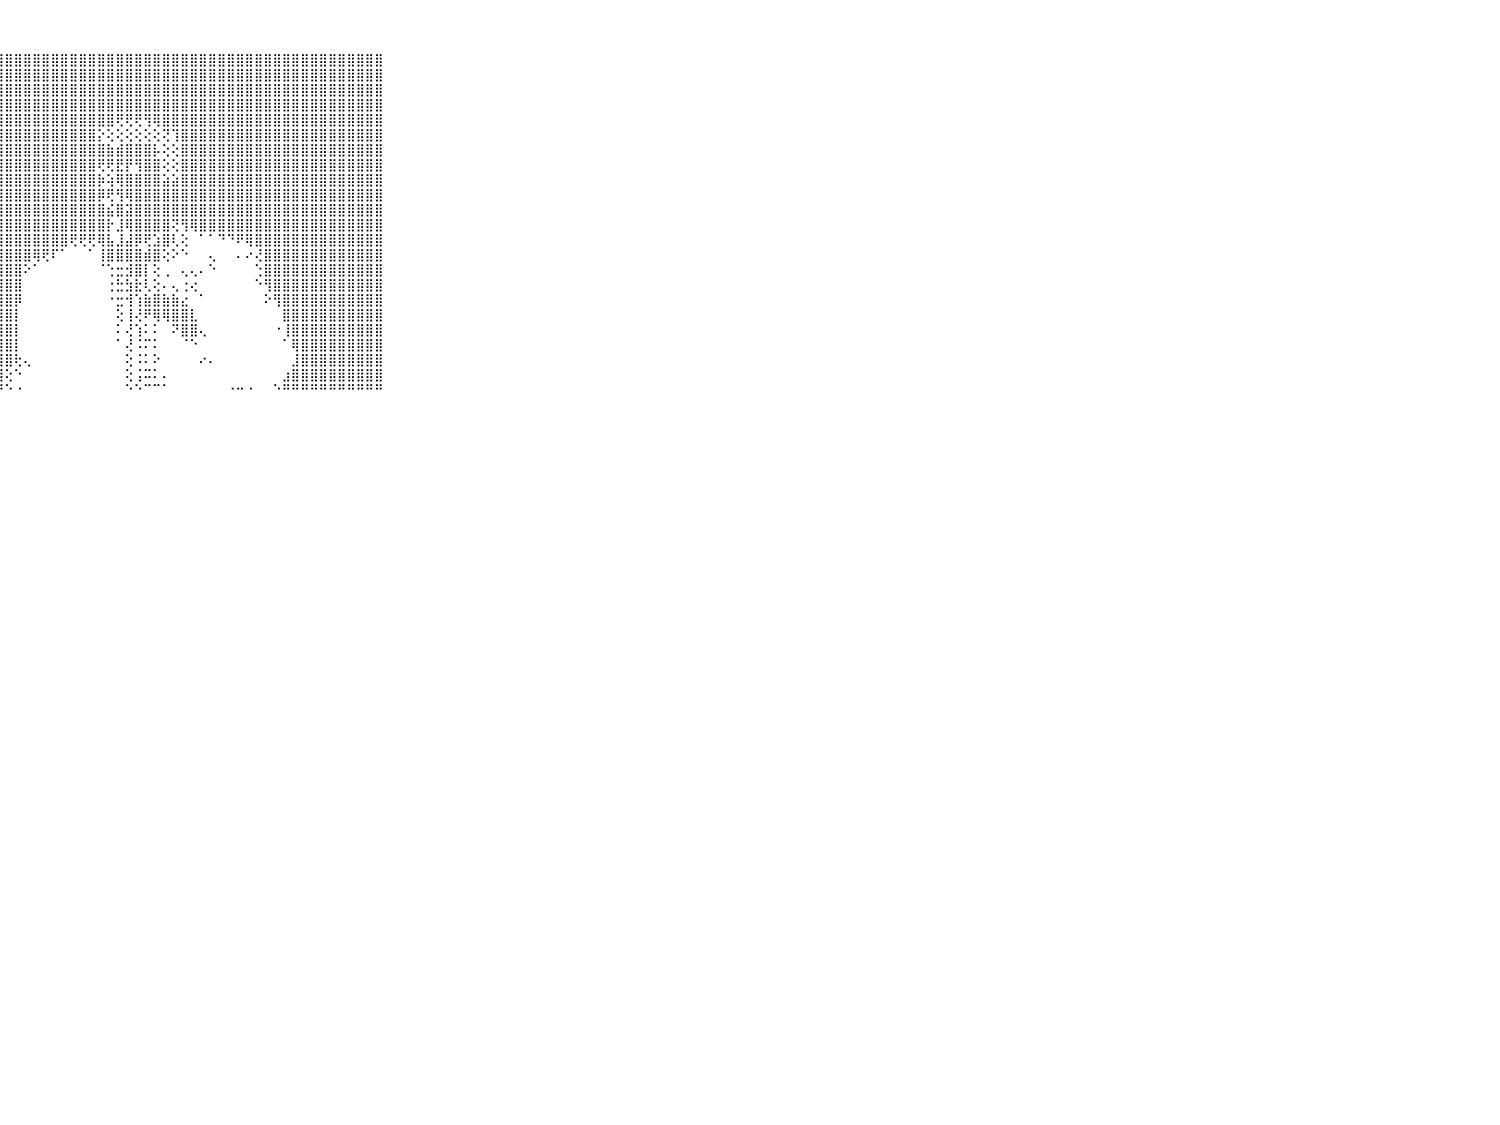

⠀⠀⠀⠀⠀⠀⠀⠀⠀⠀⠀⣿⣿⣿⣿⣿⣿⣿⣿⣿⣿⣿⣿⣿⣿⣿⣿⣿⣿⣿⣿⣿⣿⣿⣿⣿⣿⣿⣿⣿⣿⣿⣿⣿⣿⣿⣿⣿⣿⣿⣿⣿⣿⣿⣿⣿⣿⣿⣿⣿⣿⣿⣿⣿⣿⣿⣿⣿⣿⠀⠀⠀⠀⠀⠀⠀⠀⠀⠀⠀⠀
⠀⠀⠀⠀⠀⠀⠀⠀⠀⠀⠀⣿⣿⣿⣿⣿⣿⣿⣿⣿⣿⣿⣿⣿⣿⣿⣿⣿⣿⣿⣿⣿⣿⣿⣿⣿⣿⣿⣿⣿⣿⣿⣿⣿⣿⣿⣿⣿⣿⣿⣿⣿⣿⣿⣿⣿⣿⣿⣿⣿⣿⣿⣿⣿⣿⣿⣿⣿⣿⠀⠀⠀⠀⠀⠀⠀⠀⠀⠀⠀⠀
⠀⠀⠀⠀⠀⠀⠀⠀⠀⠀⠀⣿⣿⣿⣿⣿⣿⣿⣿⣿⣿⣿⣿⣿⣿⣿⣿⣿⣿⣿⣿⣿⣿⣿⣿⣿⣿⣿⣿⣿⣿⣿⣿⣿⣿⣿⣿⣿⣿⣿⣿⣿⣿⣿⣿⣿⣿⣿⣿⣿⣿⣿⣿⣿⣿⣿⣿⣿⣿⠀⠀⠀⠀⠀⠀⠀⠀⠀⠀⠀⠀
⠀⠀⠀⠀⠀⠀⠀⠀⠀⠀⠀⣿⣿⣿⣿⣿⣿⣿⣿⣿⣿⣿⣿⣿⣿⣿⣿⣿⣿⣿⣿⣿⣿⣿⣿⣿⣿⣿⣿⣿⣿⣿⣿⣿⣿⣿⣿⣿⣿⣿⣿⣿⣿⣿⣿⣿⣿⣿⣿⣿⣿⣿⣿⣿⣿⣿⣿⣿⣿⠀⠀⠀⠀⠀⠀⠀⠀⠀⠀⠀⠀
⠀⠀⠀⠀⠀⠀⠀⠀⠀⠀⠀⣿⣿⣿⣿⣿⣿⣿⣿⣿⣿⣿⣿⣿⣿⣿⣿⣿⣿⣿⣿⣿⣿⣿⣿⣿⣿⣿⣿⣿⢟⢟⢟⢻⢿⣿⣿⣿⣿⣿⣿⣿⣿⣿⣿⣿⣿⣿⣿⣿⣿⣿⣿⣿⣿⣿⣿⣿⣿⠀⠀⠀⠀⠀⠀⠀⠀⠀⠀⠀⠀
⠀⠀⠀⠀⠀⠀⠀⠀⠀⠀⠀⣿⣿⣿⣿⣿⣿⣿⣿⣿⣿⣿⣿⣿⣿⣿⣿⣿⣿⣿⣿⣿⣿⣿⣿⣿⣿⣿⡕⢕⢕⢕⢕⢕⢕⢝⢹⣿⣿⣿⣿⣿⣿⣿⣿⣿⣿⣿⣿⣿⣿⣿⣿⣿⣿⣿⣿⣿⣿⠀⠀⠀⠀⠀⠀⠀⠀⠀⠀⠀⠀
⠀⠀⠀⠀⠀⠀⠀⠀⠀⠀⠀⣿⣿⣿⣿⣿⣿⣿⣿⣿⣿⣿⣿⣿⣿⣿⣿⣿⣿⣿⣿⣿⣿⣿⣿⣿⣿⣿⣿⣷⣾⣿⣿⣿⡧⢕⢕⣿⣿⣿⣿⣿⣿⣿⣿⣿⣿⣿⣿⣿⣿⣿⣿⣿⣿⣿⣿⣿⣿⠀⠀⠀⠀⠀⠀⠀⠀⠀⠀⠀⠀
⠀⠀⠀⠀⠀⠀⠀⠀⠀⠀⠀⣿⣿⣿⣿⣿⣿⣿⣿⣿⣿⣿⣿⣿⣿⣿⣿⣿⣿⣿⣿⣿⣿⣿⣿⣿⣿⣿⢟⢟⣟⡟⢻⣿⣿⢕⢕⣿⣿⣿⣿⣿⣿⣿⣿⣿⣿⣿⣿⣿⣿⣿⣿⣿⣿⣿⣿⣿⣿⠀⠀⠀⠀⠀⠀⠀⠀⠀⠀⠀⠀
⠀⠀⠀⠀⠀⠀⠀⠀⠀⠀⠀⣿⣿⣿⣿⣿⣿⣿⣿⣿⣿⣿⣿⣿⣿⣿⣿⣿⣿⣿⣿⣿⣿⣿⣿⣿⣿⣿⡷⢵⢿⣿⣿⣿⣿⣵⣵⣿⣿⣿⣿⣿⣿⣿⣿⣿⣿⣿⣿⣿⣿⣿⣿⣿⣿⣿⣿⣿⣿⠀⠀⠀⠀⠀⠀⠀⠀⠀⠀⠀⠀
⠀⠀⠀⠀⠀⠀⠀⠀⠀⠀⠀⣿⣿⣿⣿⣿⣿⣿⣿⣿⣿⣿⣿⣿⣿⣿⣿⣿⣿⣿⣿⣿⣿⣿⣿⣿⣿⣿⡿⢟⢻⢿⣿⣿⣿⣿⣿⣿⣿⣿⣿⣿⣿⣿⣿⣿⣿⣿⣿⣿⣿⣿⣿⣿⣿⣿⣿⣿⣿⠀⠀⠀⠀⠀⠀⠀⠀⠀⠀⠀⠀
⠀⠀⠀⠀⠀⠀⠀⠀⠀⠀⠀⣿⣿⣿⣿⣿⣿⣿⣿⣿⣿⣿⣿⣿⣿⣿⣿⣿⣿⣿⣿⣿⣿⣿⣿⣿⣿⣿⣿⣮⣿⣽⣿⣿⣿⣿⣿⣿⣿⣿⣿⣿⣿⣿⣿⣿⣿⣿⣿⣿⣿⣿⣿⣿⣿⣿⣿⣿⣿⠀⠀⠀⠀⠀⠀⠀⠀⠀⠀⠀⠀
⠀⠀⠀⠀⠀⠀⠀⠀⠀⠀⠀⣿⣿⣿⣿⣿⣿⣿⣿⣿⣿⣿⣿⣿⣿⣿⣿⣿⣿⣿⣿⣿⣿⣿⣿⣿⣿⣿⣿⡗⣸⢿⣿⣿⣿⣿⢝⢻⢿⣿⣿⣿⣿⣿⣿⣿⣿⣿⣿⣿⣿⣿⣿⣿⣿⣿⣿⣿⣿⠀⠀⠀⠀⠀⠀⠀⠀⠀⠀⠀⠀
⠀⠀⠀⠀⠀⠀⠀⠀⠀⠀⠀⣿⣿⣿⣿⣿⣿⣿⣿⣿⣿⣿⣿⣿⣿⣿⣿⣿⣿⣿⣿⣿⣿⣿⣿⢟⢟⢟⢿⣧⣸⣼⡿⢟⣱⣿⢇⢕⠀⠁⠁⠙⠙⠟⢿⣿⣿⣿⣿⣿⣿⣿⣿⣿⣿⣿⣿⣿⣿⠀⠀⠀⠀⠀⠀⠀⠀⠀⠀⠀⠀
⠀⠀⠀⠀⠀⠀⠀⠀⠀⠀⠀⣿⣿⣿⣿⣿⣿⣿⣿⣿⣿⣿⣿⣿⣿⣿⣿⣿⣿⣿⣿⢿⢟⠏⠁⠀⠀⠁⢸⣿⣿⣿⣿⣾⣿⢕⠕⠑⠀⠀⢄⠀⠀⠄⠔⢜⣿⣿⣿⣿⣿⣿⣿⣿⣿⣿⣿⣿⣿⠀⠀⠀⠀⠀⠀⠀⠀⠀⠀⠀⠀
⠀⠀⠀⠀⠀⠀⠀⠀⠀⠀⠀⣿⣿⣿⣿⣿⣿⣿⣿⣿⣿⣿⣿⣿⣿⣿⣿⣿⣿⣿⠕⠁⠀⠀⠀⠀⠀⠀⠈⢑⣒⣺⣿⡇⢕⢀⠀⢄⢄⠄⠑⠀⠀⠀⠀⢑⣿⣿⣿⣿⣿⣿⣿⣿⣿⣿⣿⣿⣿⠀⠀⠀⠀⠀⠀⠀⠀⠀⠀⠀⠀
⠀⠀⠀⠀⠀⠀⠀⠀⠀⠀⠀⣿⣿⣿⣿⣿⣿⣿⣿⣿⣿⣿⣿⣿⣿⣿⣿⣿⣿⣿⠀⠀⠀⠀⠀⠀⠀⠀⠀⢐⣓⣳⣗⢇⢕⠄⢄⢐⢔⠀⠀⠀⠀⠀⠀⠑⢻⣿⣿⣿⣿⣿⣿⣿⣿⣿⣿⣿⣿⠀⠀⠀⠀⠀⠀⠀⠀⠀⠀⠀⠀
⠀⠀⠀⠀⠀⠀⠀⠀⠀⠀⠀⣿⣿⣿⣿⣿⣿⣿⣿⣿⣿⣿⣿⣿⣿⣿⣿⣿⣿⡿⠀⠀⠀⠀⠀⠀⠀⠀⠀⠐⣒⢺⢱⣷⣿⣷⣷⣔⠀⠁⠀⠀⠀⠀⠀⠀⠕⢻⣿⣿⣿⣿⣿⣿⣿⣿⣿⣿⣿⠀⠀⠀⠀⠀⠀⠀⠀⠀⠀⠀⠀
⠀⠀⠀⠀⠀⠀⠀⠀⠀⠀⠀⣿⣿⣿⣿⣿⣿⣿⣿⣿⣿⣿⣿⣿⣿⣿⣿⣿⣿⡇⠀⠀⠀⠀⠀⠀⠀⠀⠀⠀⢕⢸⢜⠟⢿⢿⣿⣿⣇⠀⠀⠀⠀⠀⠀⠀⠀⠀⣿⣿⣿⣿⣿⣿⣿⣿⣿⣿⣿⠀⠀⠀⠀⠀⠀⠀⠀⠀⠀⠀⠀
⠀⠀⠀⠀⠀⠀⠀⠀⠀⠀⠀⣿⣿⣿⣿⣿⣿⣿⣿⣿⣿⣿⣿⣿⣿⣿⣿⣿⣿⡇⠀⠀⠀⠀⠀⠀⠀⠀⠀⠀⠅⢜⢱⠅⠅⠀⠝⣿⣿⢄⠀⠀⠀⠀⠀⠀⠀⠐⢸⣿⣿⣿⣿⣿⣿⣿⣿⣿⣿⠀⠀⠀⠀⠀⠀⠀⠀⠀⠀⠀⠀
⠀⠀⠀⠀⠀⠀⠀⠀⠀⠀⠀⣿⣿⣿⣿⣿⣿⣿⣿⣿⣿⣿⣿⣿⣿⣿⣿⣿⣿⡇⠀⠀⠀⠀⠀⠀⠀⠀⠀⠀⠁⢜⠨⠍⠅⠀⠀⠈⠑⠀⠀⠀⠀⠀⠀⠀⠀⠀⠁⢿⣿⣿⣿⣿⣿⣿⣿⣿⣿⠀⠀⠀⠀⠀⠀⠀⠀⠀⠀⠀⠀
⠀⠀⠀⠀⠀⠀⠀⠀⠀⠀⠀⣿⣿⣿⣿⣿⣿⣿⣿⣿⣿⣿⣿⣿⣿⣿⣿⣿⣿⢗⢄⠀⠀⠀⠀⠀⠀⠀⠀⠀⠀⢕⠨⠅⠕⠀⠀⠀⠀⠔⠄⠀⠀⠀⠀⠀⠀⠀⠀⣸⣿⣿⣿⣿⣿⣿⣿⣿⣿⠀⠀⠀⠀⠀⠀⠀⠀⠀⠀⠀⠀
⠀⠀⠀⠀⠀⠀⠀⠀⠀⠀⠀⣿⣿⣿⣿⣿⣿⣿⣿⣿⣿⣿⣿⣿⣿⣿⣿⣿⢕⠑⠀⠀⠀⠀⠀⠀⠀⠀⠀⠀⠀⢕⢨⠭⠅⠄⠀⠀⠀⠀⠀⠀⠀⠀⠀⠀⠀⠀⣰⣿⣿⣿⣿⣿⣿⣿⣿⣿⣿⠀⠀⠀⠀⠀⠀⠀⠀⠀⠀⠀⠀
⠀⠀⠀⠀⠀⠀⠀⠀⠀⠀⠀⠛⠛⠛⠛⠛⠛⠛⠛⠛⠛⠛⠛⠛⠛⠛⠛⠛⠑⠐⠀⠀⠀⠀⠀⠀⠀⠀⠀⠀⠀⠑⠑⠉⠉⠁⠀⠀⠀⠀⠀⠀⠐⠒⠐⠀⠀⠑⠛⠛⠛⠛⠛⠛⠛⠛⠛⠛⠛⠀⠀⠀⠀⠀⠀⠀⠀⠀⠀⠀⠀